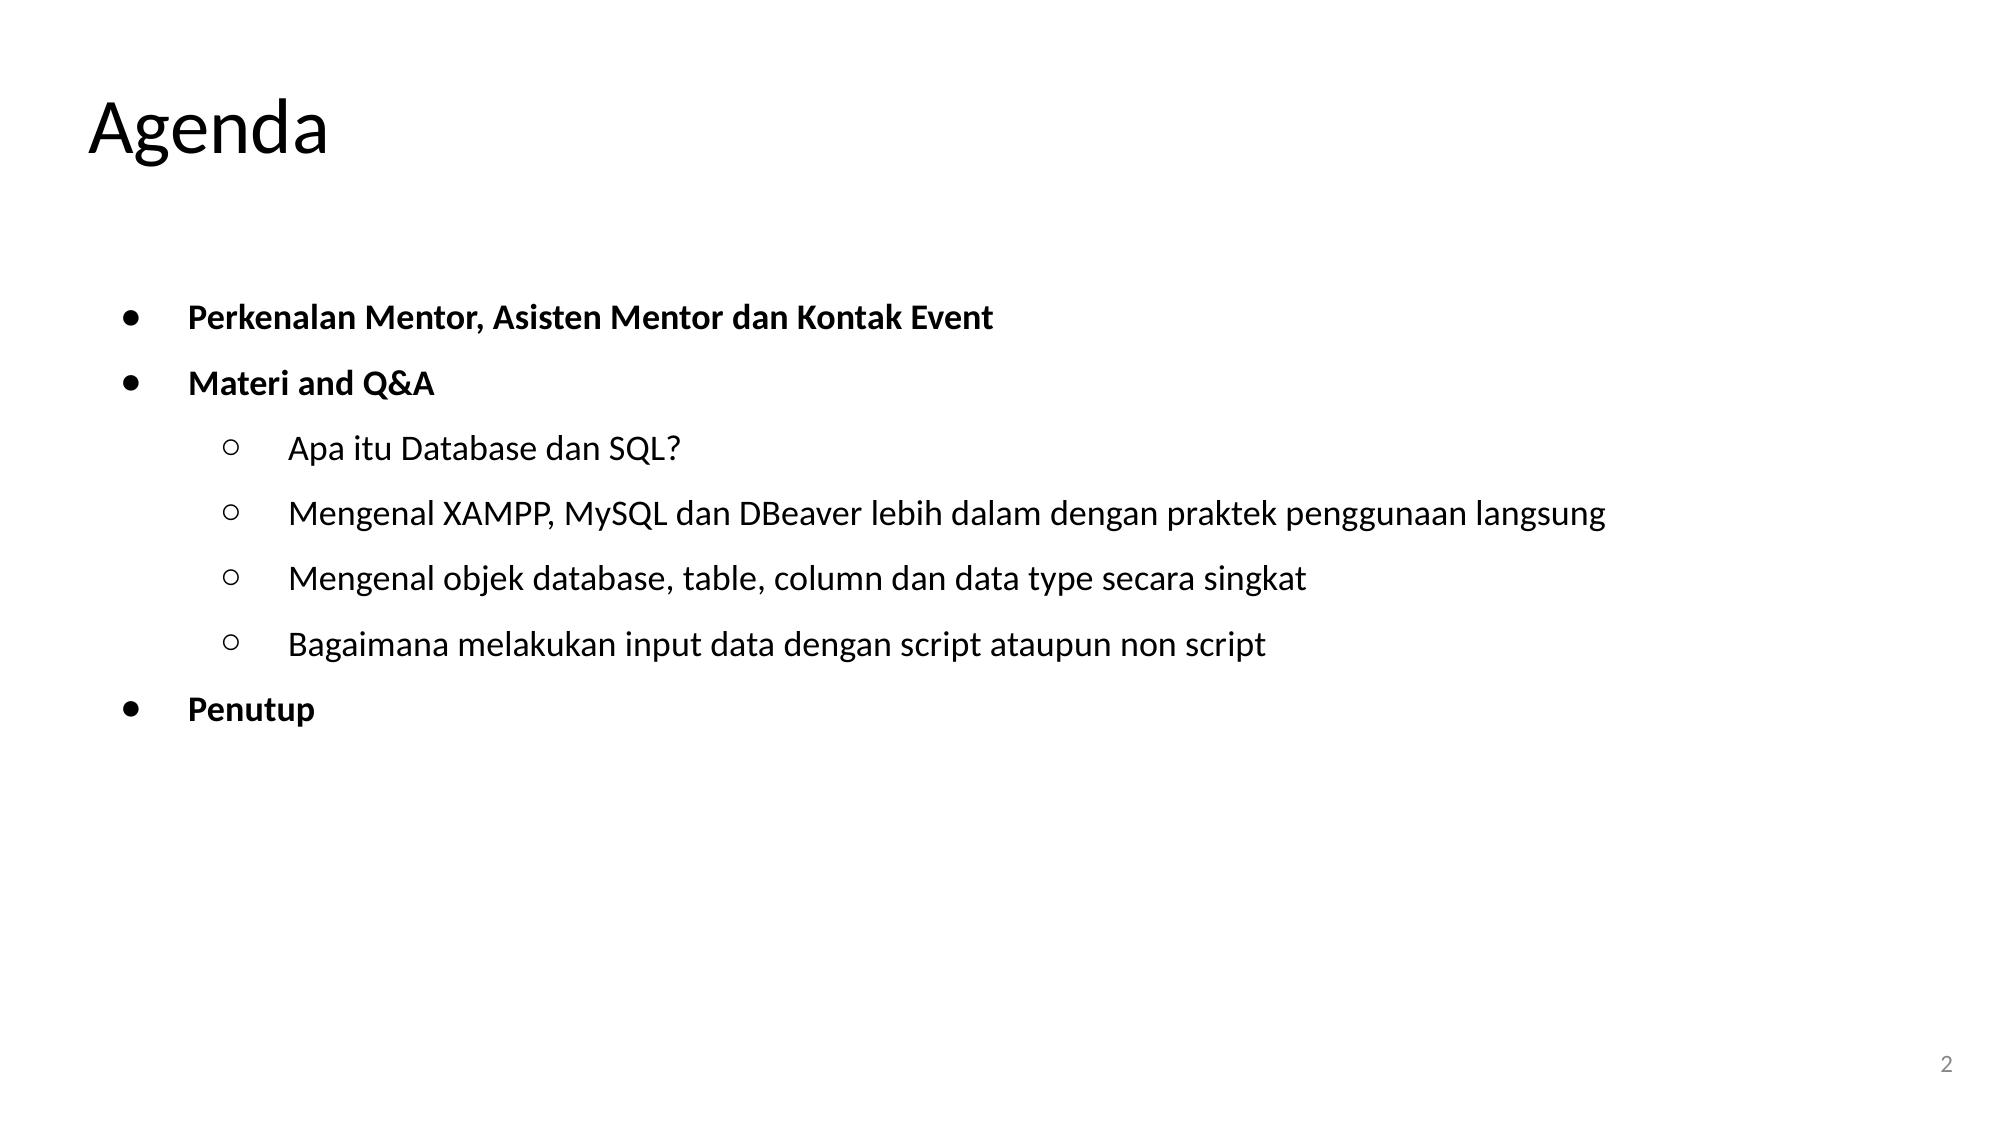

# Agenda
Perkenalan Mentor, Asisten Mentor dan Kontak Event
Materi and Q&A
Apa itu Database dan SQL?
Mengenal XAMPP, MySQL dan DBeaver lebih dalam dengan praktek penggunaan langsung
Mengenal objek database, table, column dan data type secara singkat
Bagaimana melakukan input data dengan script ataupun non script
Penutup

2